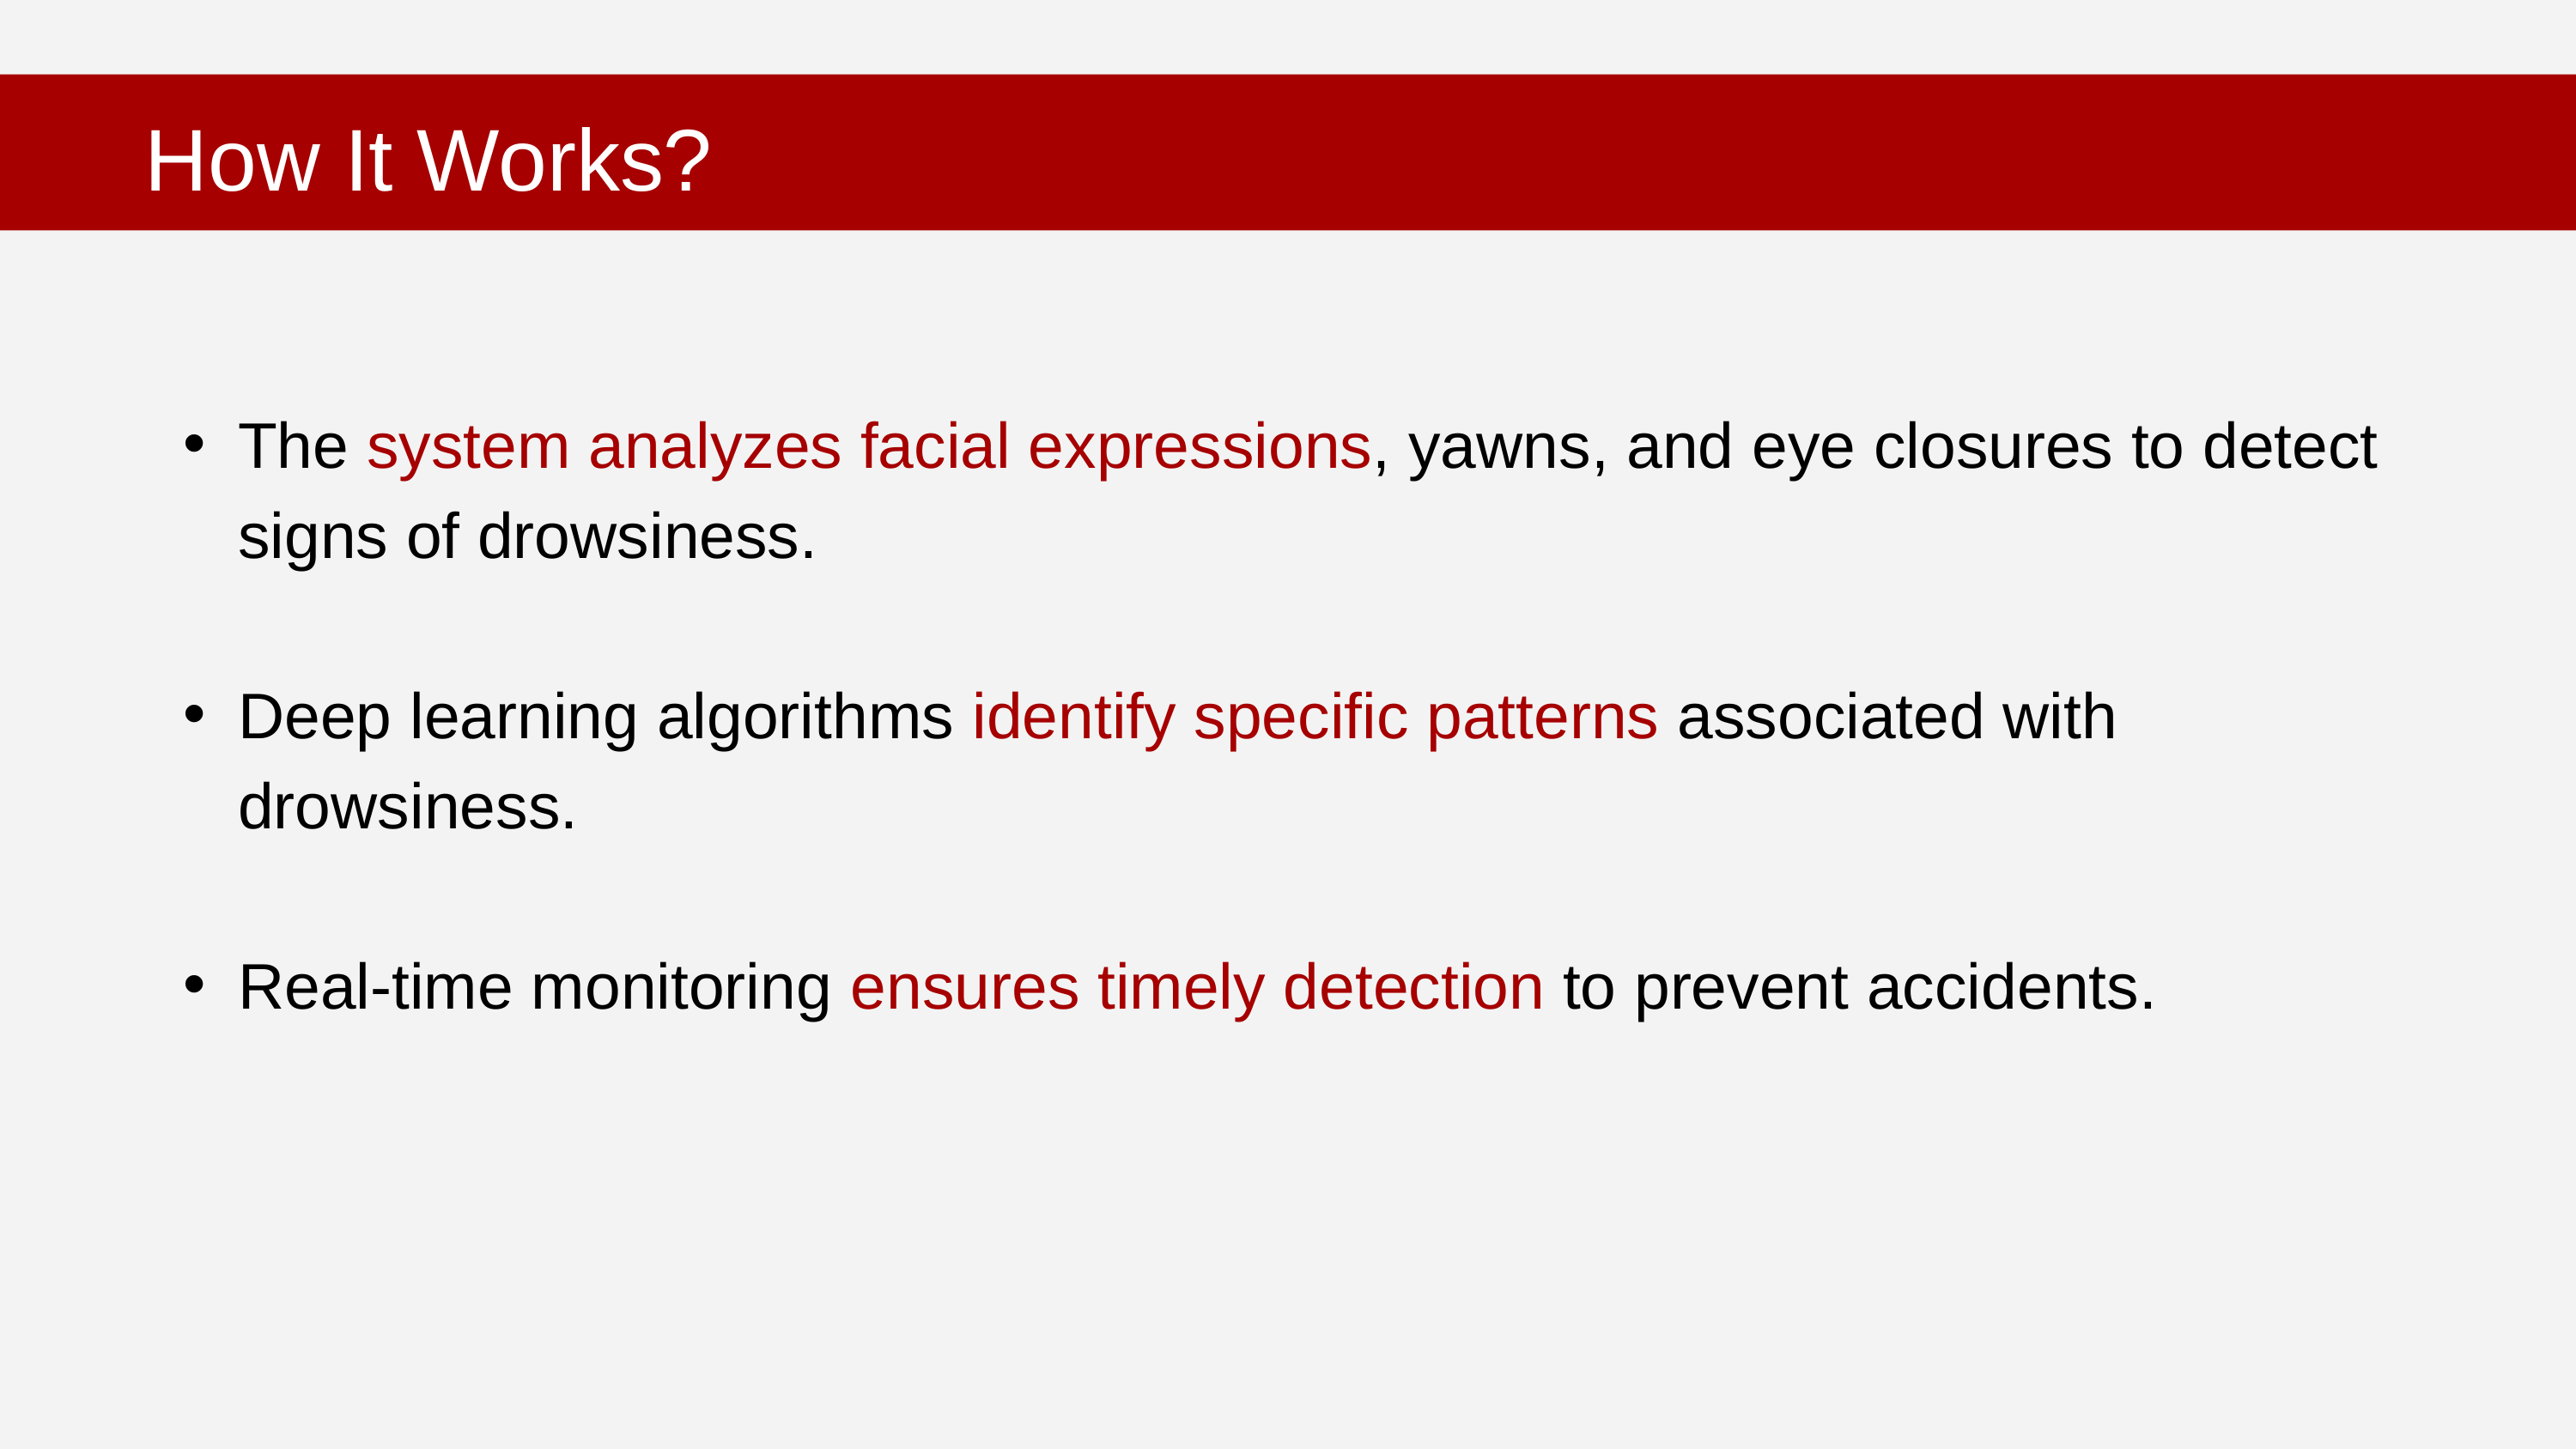

How It Works?
The system analyzes facial expressions, yawns, and eye closures to detect signs of drowsiness.

Deep learning algorithms identify specific patterns associated with drowsiness.

Real-time monitoring ensures timely detection to prevent accidents.